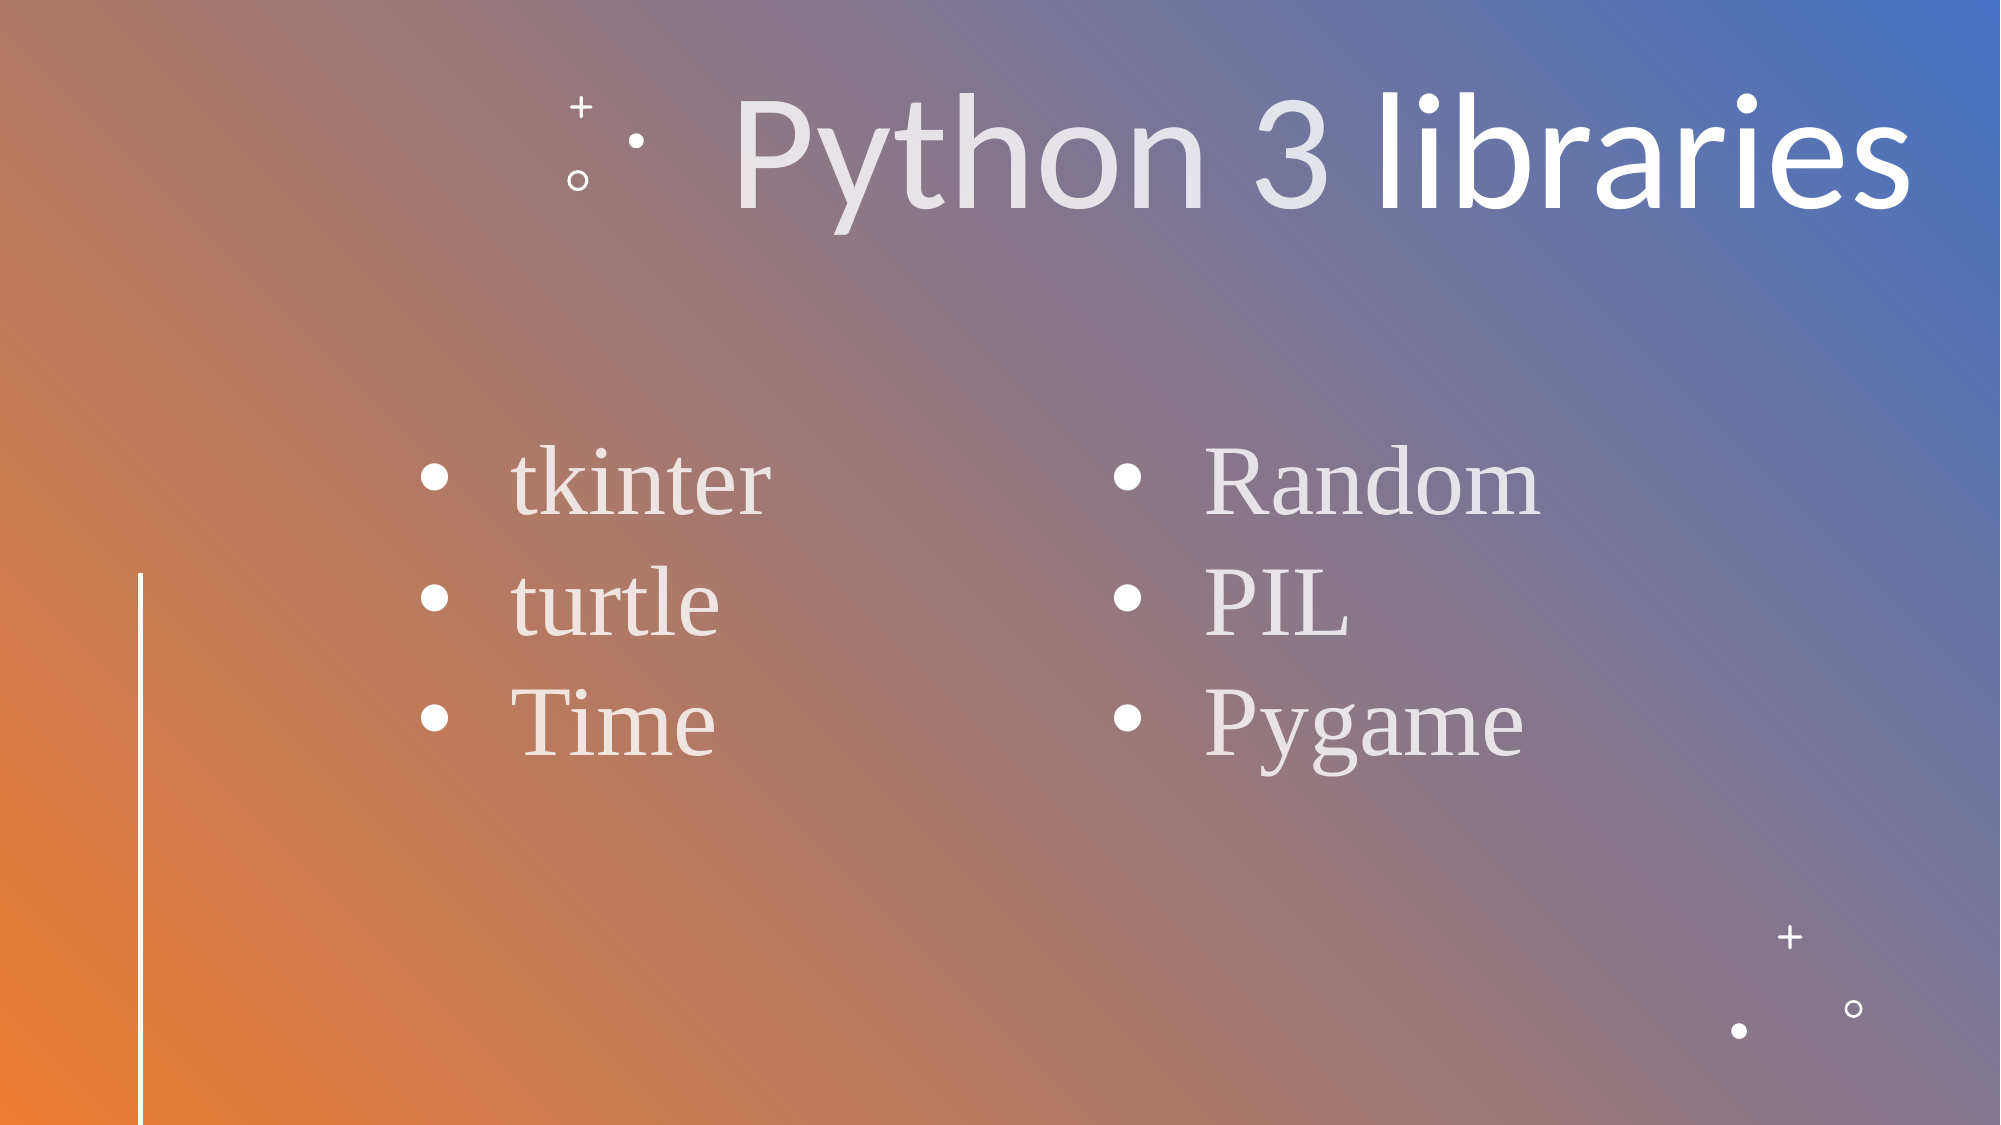

# Python 3 libraries

tkinter
turtle
Time

Random
PIL
Pygame